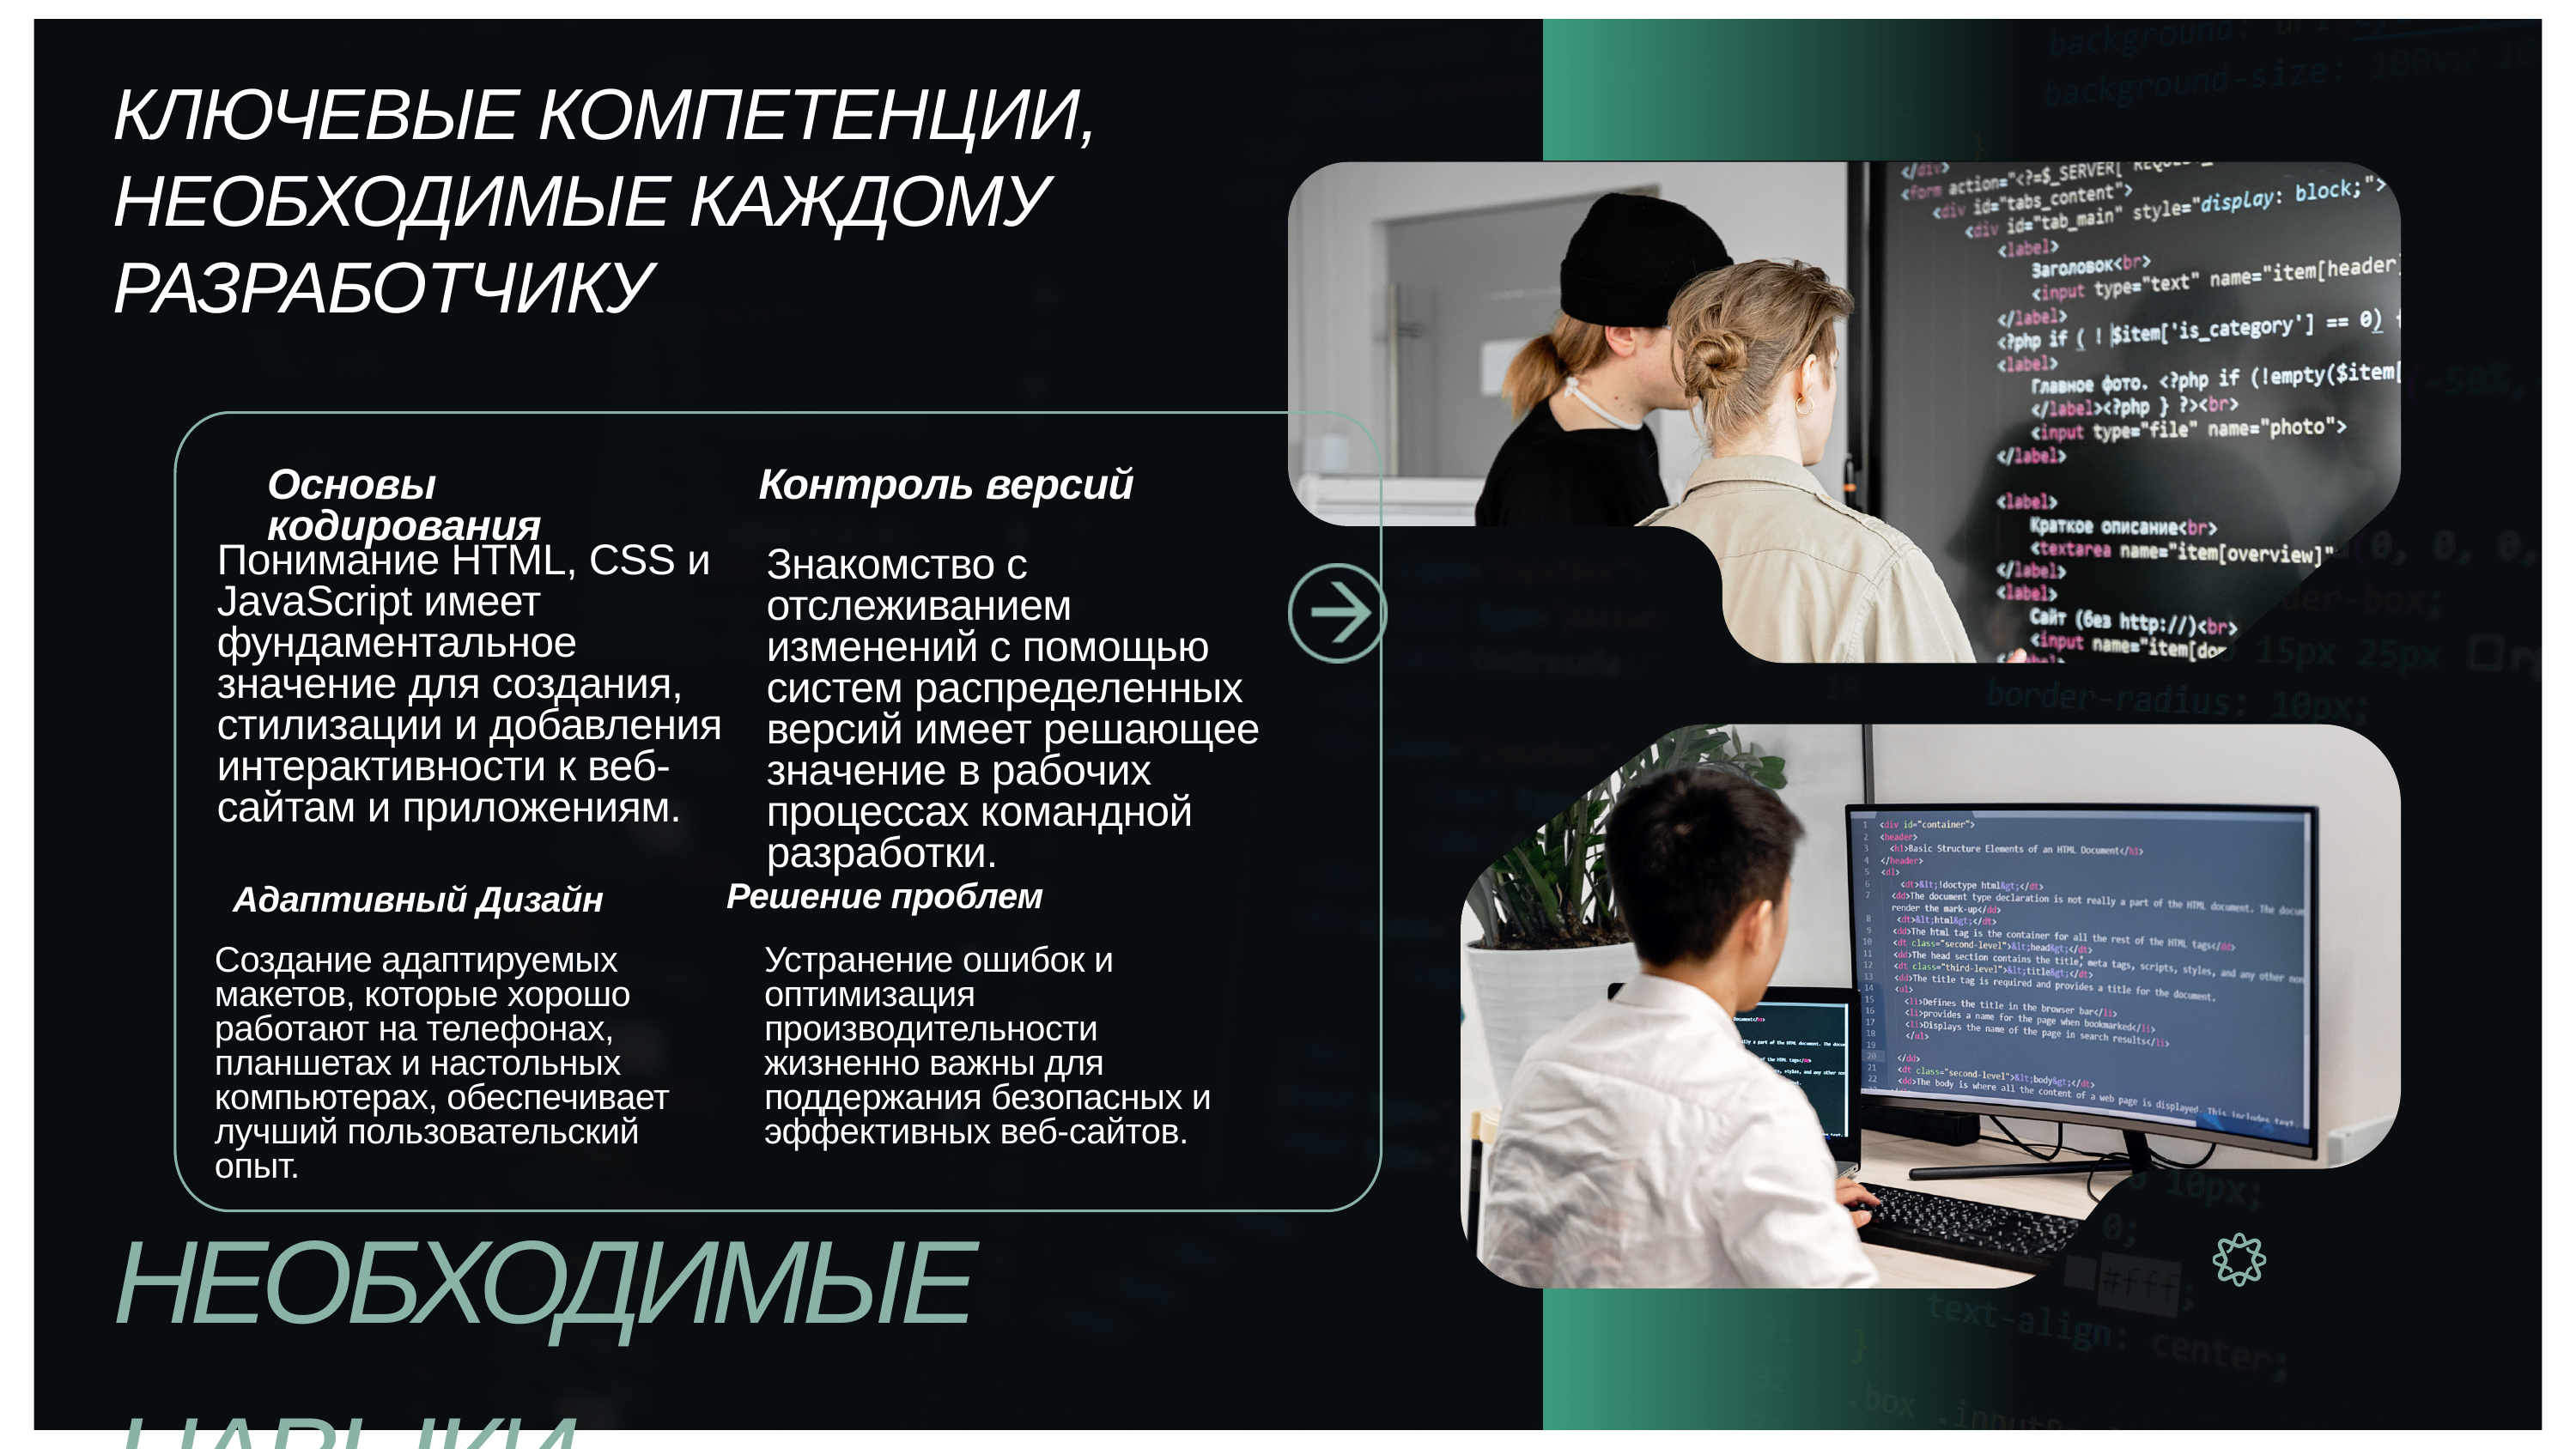

КЛЮЧЕВЫЕ КОМПЕТЕНЦИИ, НЕОБХОДИМЫЕ КАЖДОМУ РАЗРАБОТЧИКУ

Основы кодирования
Контроль версий
Понимание HTML, CSS и JavaScript имеет фундаментальное значение для создания, стилизации и добавления интерактивности к веб-сайтам и приложениям.
Знакомство с отслеживанием изменений с помощью систем распределенных версий имеет решающее значение в рабочих процессах командной разработки.

Решение проблем
Адаптивный Дизайн
Создание адаптируемых макетов, которые хорошо работают на телефонах, планшетах и настольных компьютерах, обеспечивает лучший пользовательский опыт.
Устранение ошибок и оптимизация производительности жизненно важны для поддержания безопасных и эффективных веб-сайтов.

НЕОБХОДИМЫЕ НАВЫКИ
Ароввай Индастриз